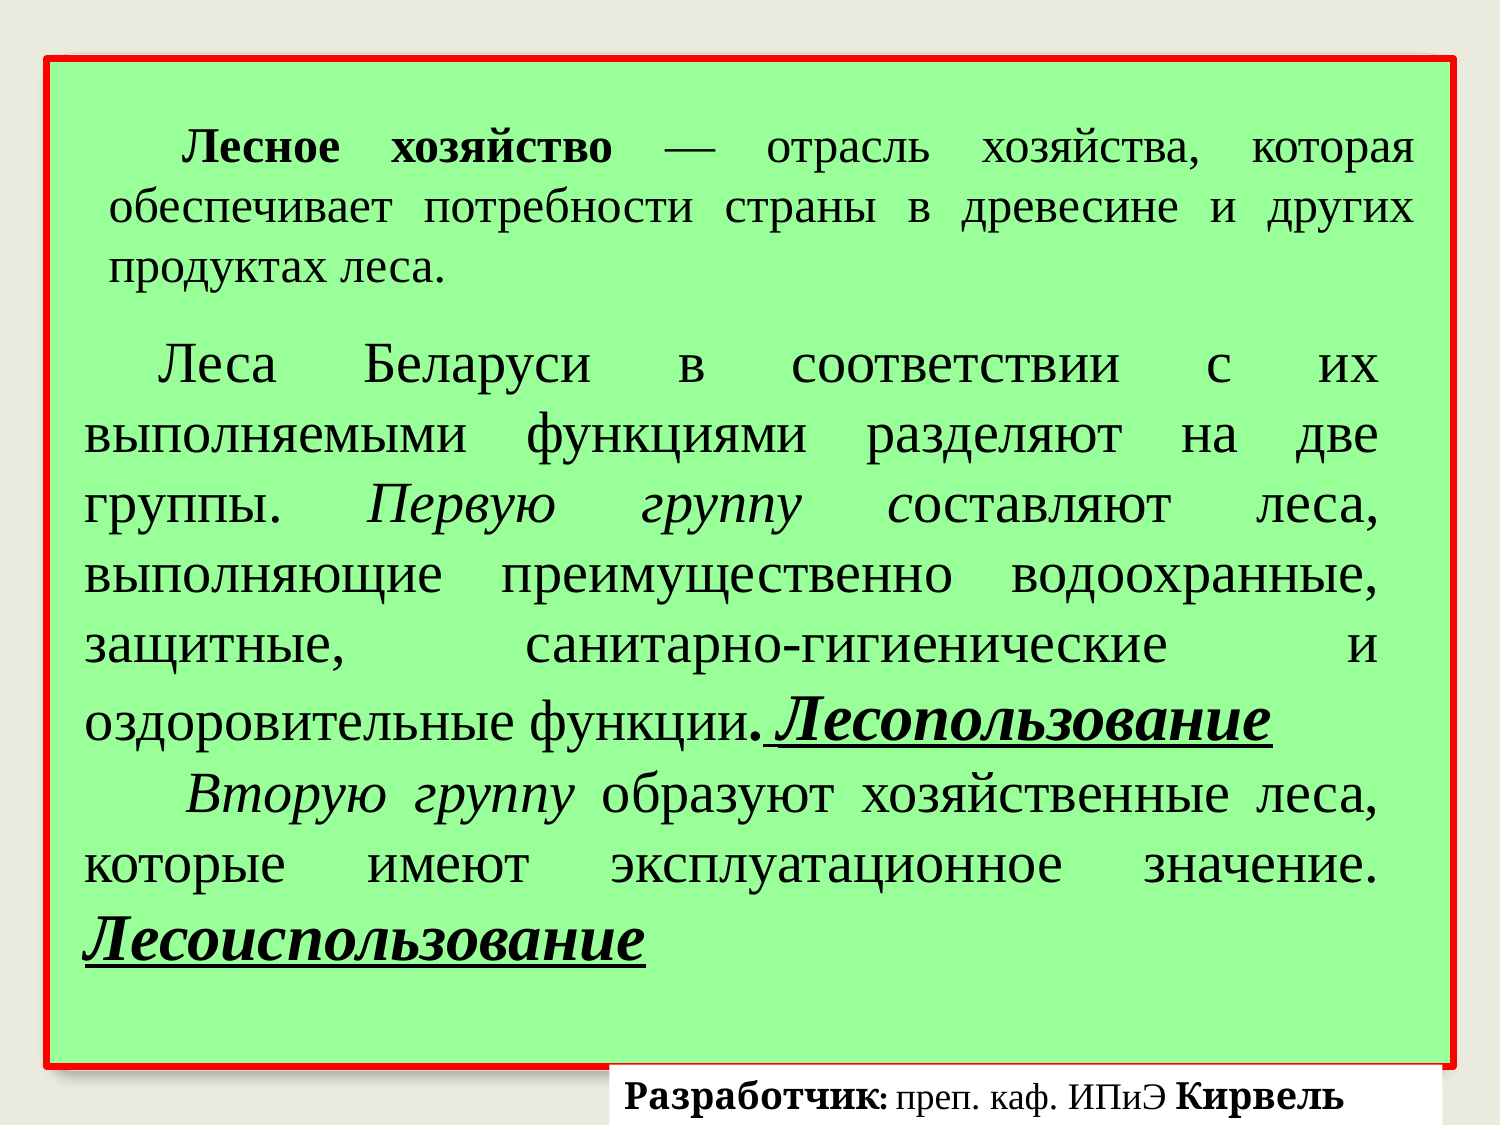

Лесное хозяйство — отрасль хозяйства, которая обеспечивает потребности страны в древесине и других продуктах леса.
Леса Беларуси в соответствии с их выполняемыми функциями разделяют на две группы. Первую группу составляют леса, выполняющие преимущественно водоохранные, защитные, санитарно-гигиенические и оздоровительные функции. Лесопользование
 Вторую группу образуют хозяйственные леса, которые имеют эксплуатационное значение. Лесоиспользование
Разработчик: преп. каф. ИПиЭ Кирвель П.И.